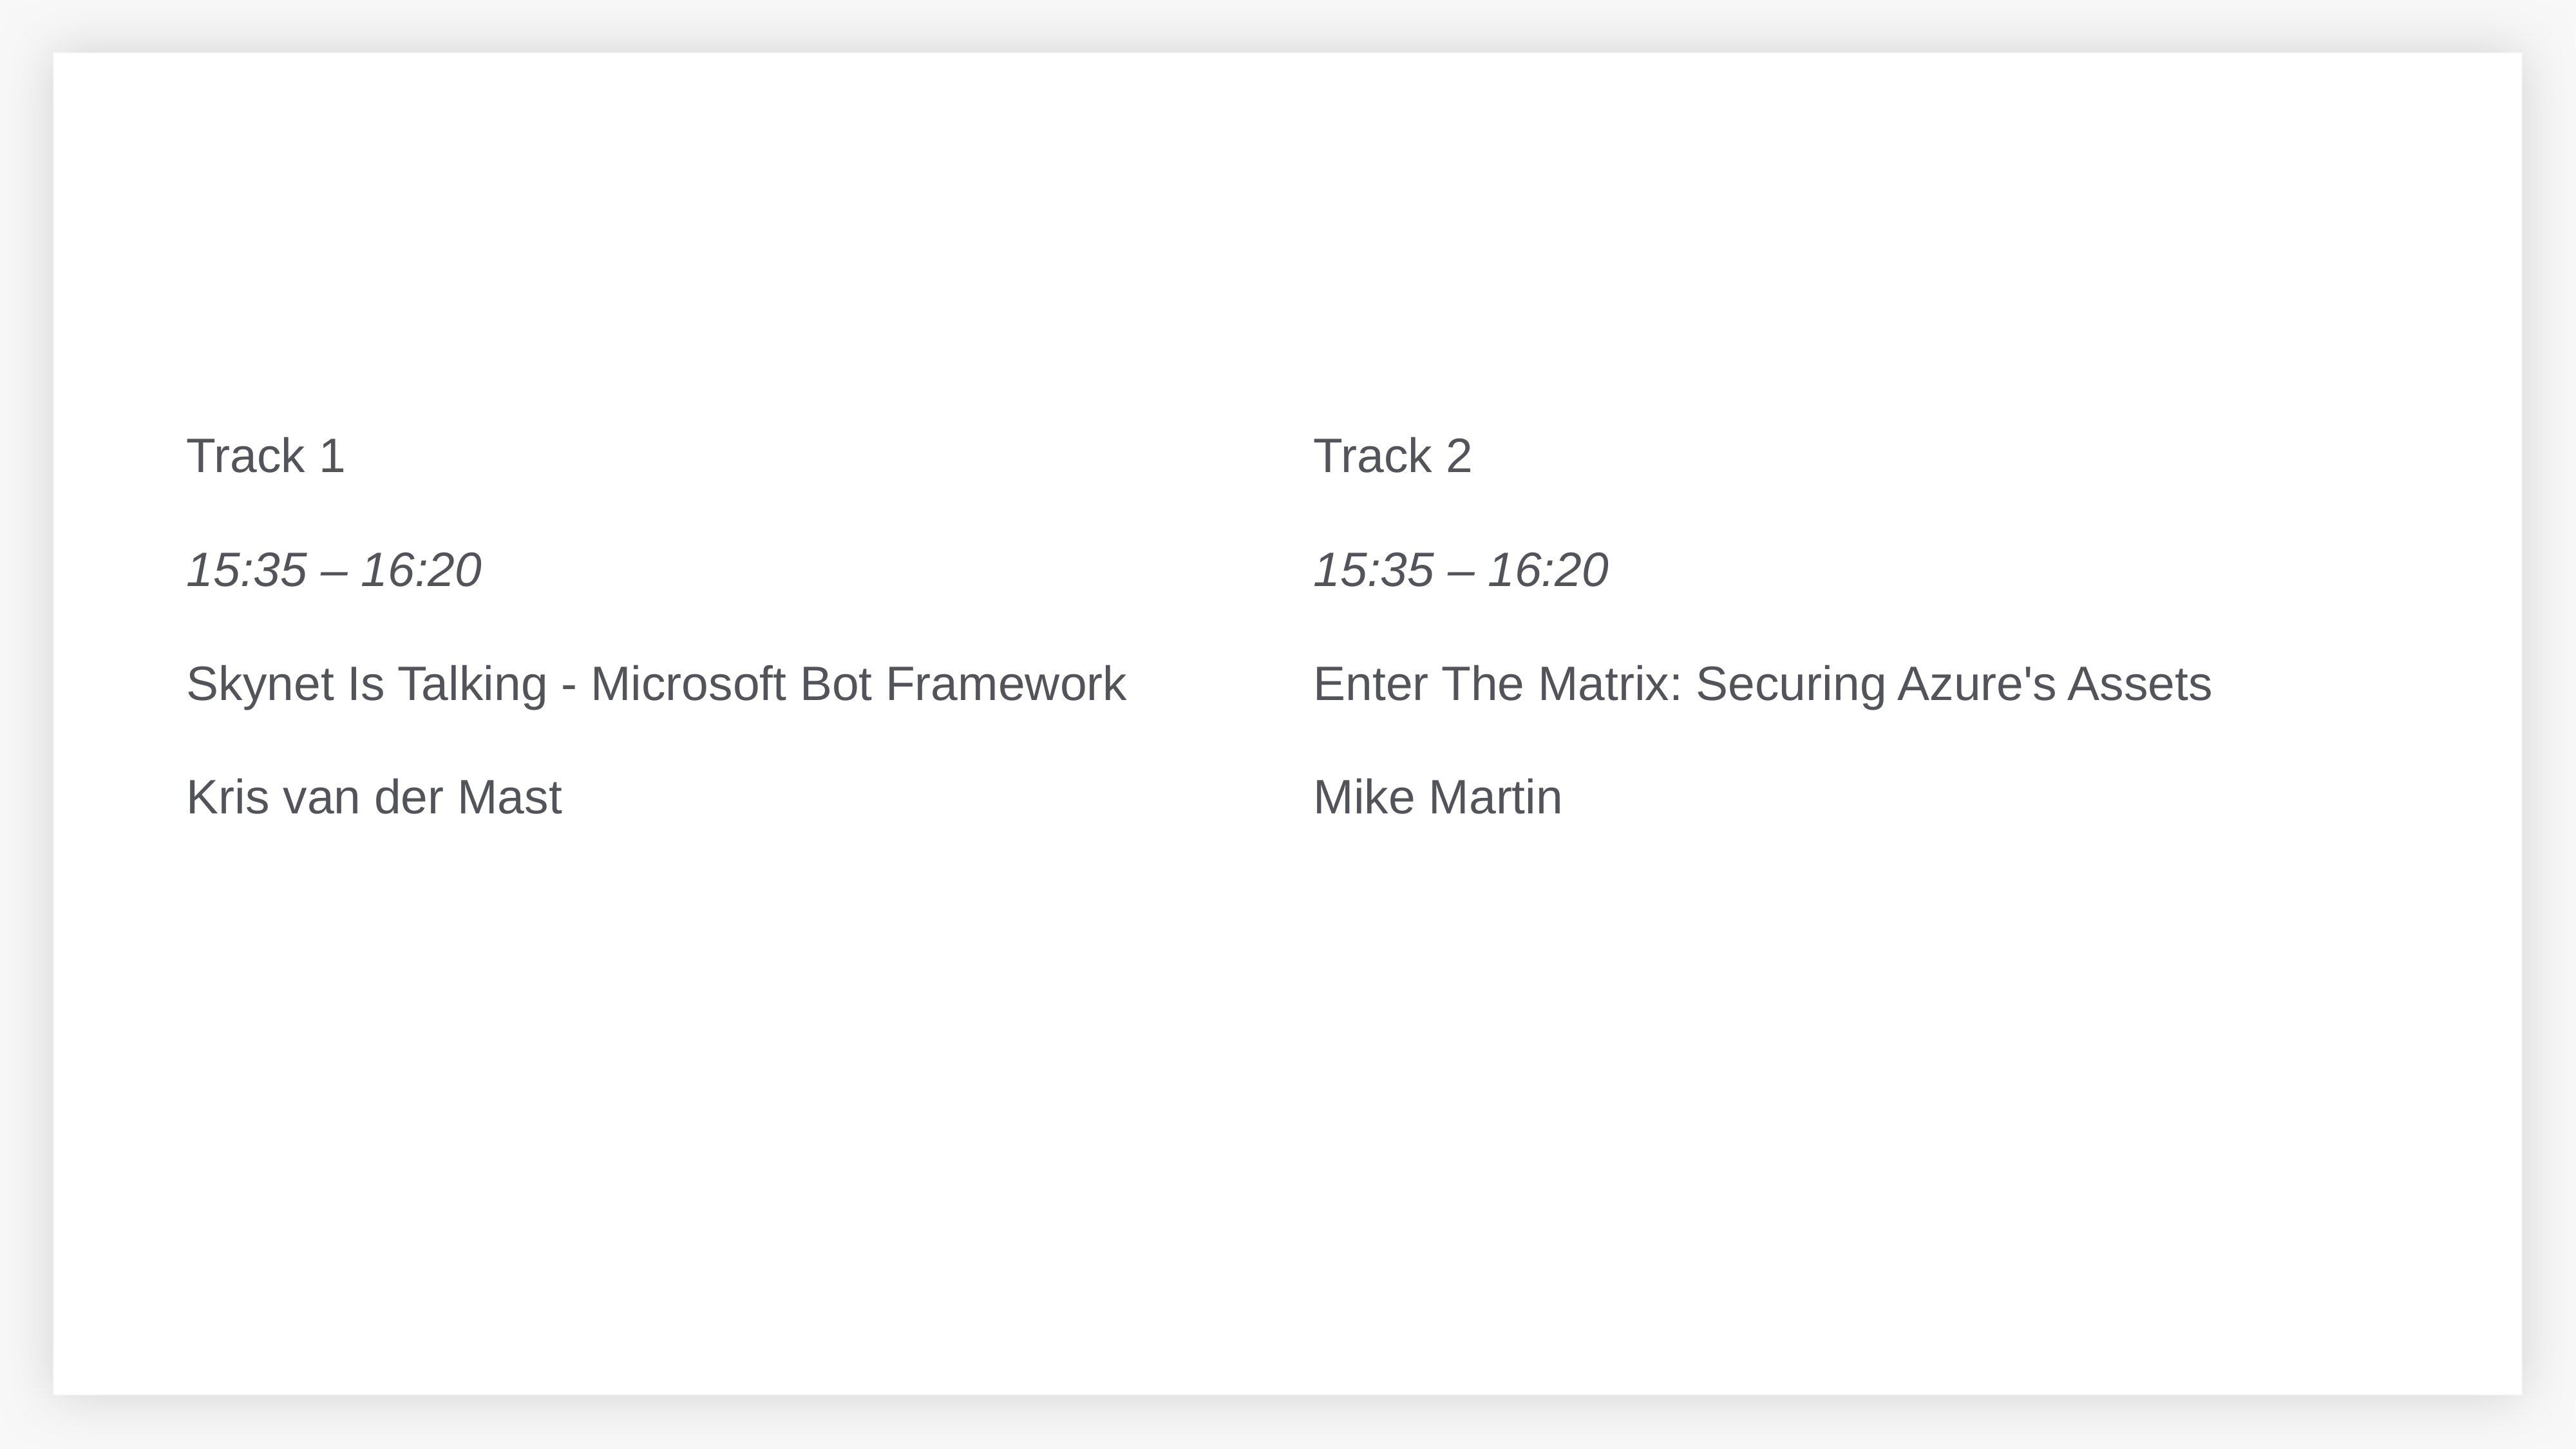

Track 1
15:35 – 16:20
Skynet Is Talking - Microsoft Bot Framework
Kris van der Mast
Track 2
15:35 – 16:20
Enter The Matrix: Securing Azure's Assets
Mike Martin